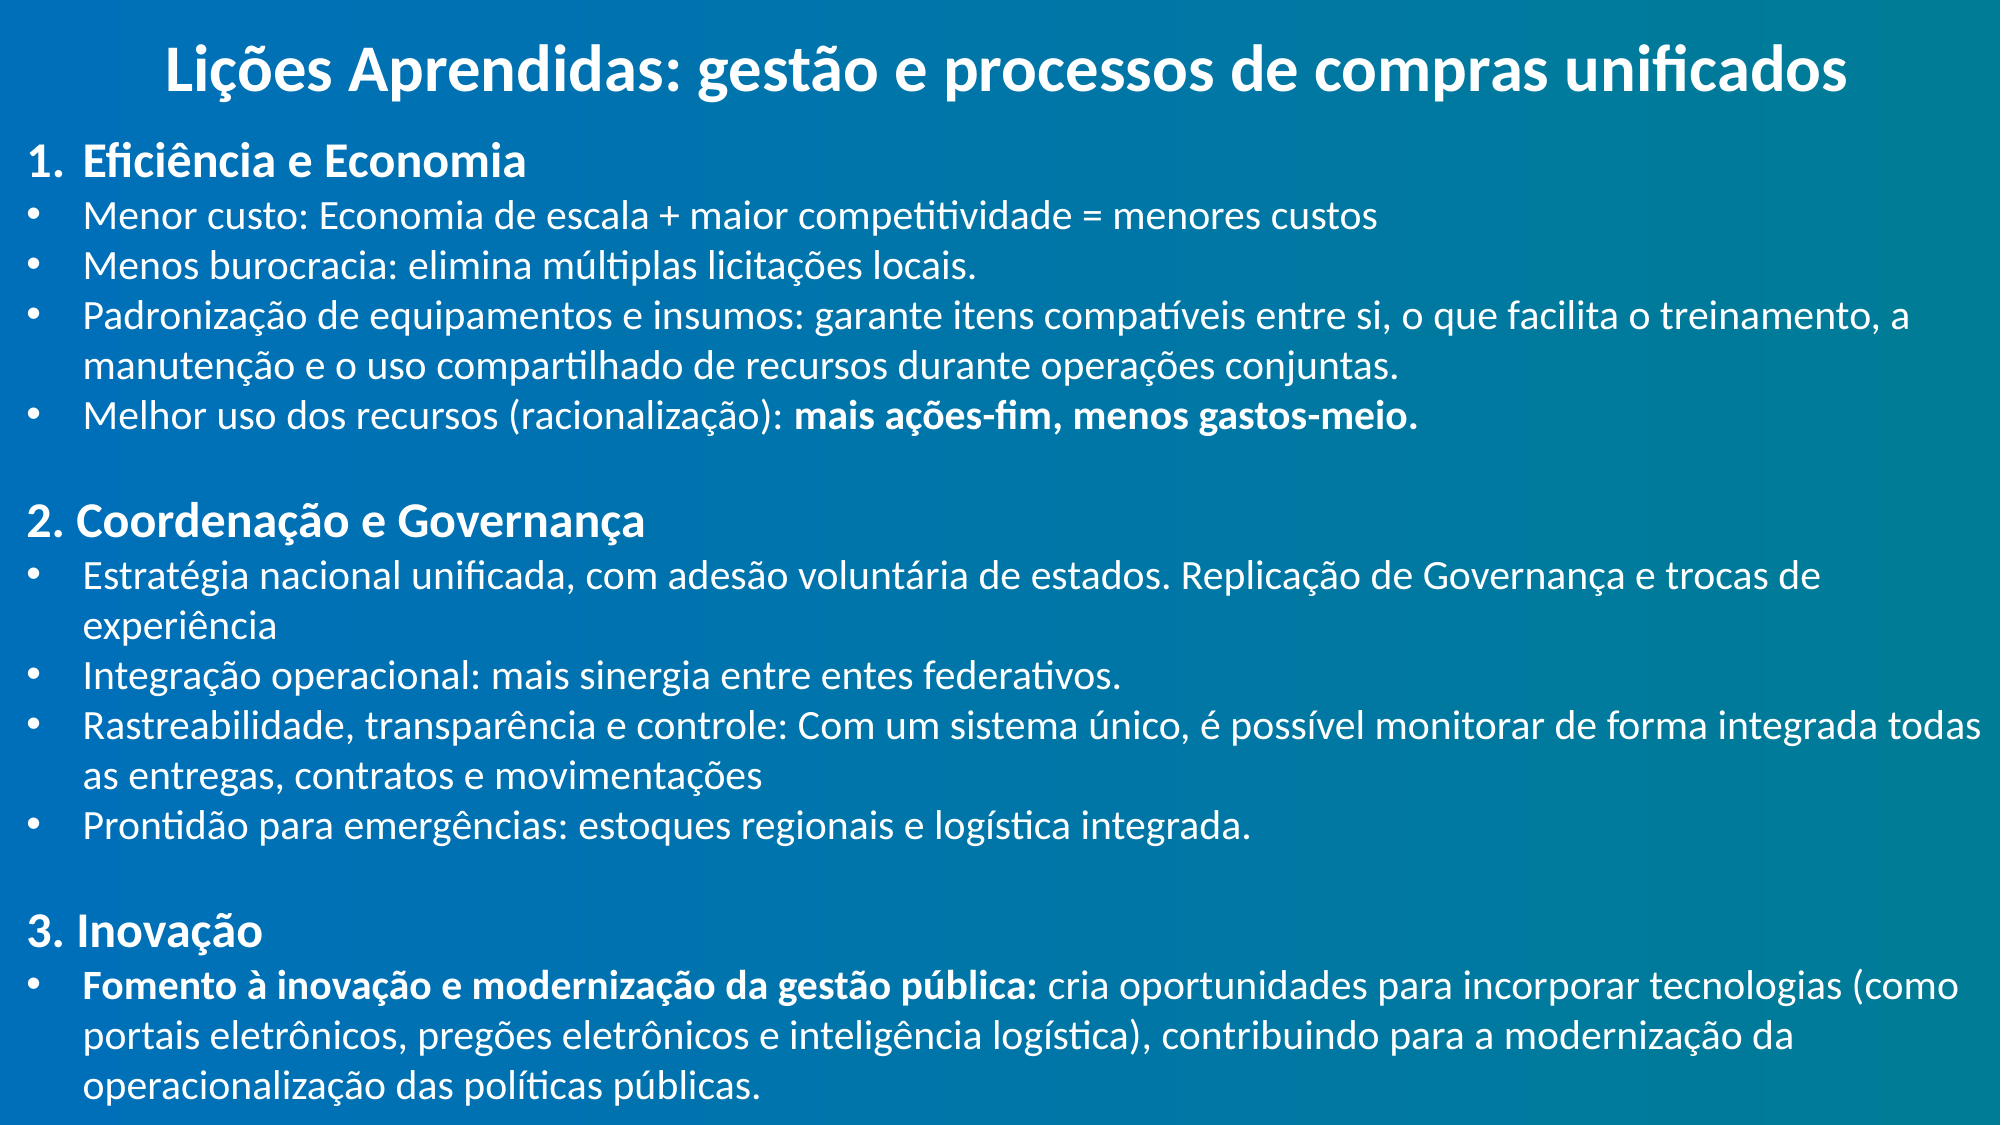

Lições Aprendidas: gestão e processos de compras unificados
Eficiência e Economia
Menor custo: Economia de escala + maior competitividade = menores custos
Menos burocracia: elimina múltiplas licitações locais.
Padronização de equipamentos e insumos: garante itens compatíveis entre si, o que facilita o treinamento, a manutenção e o uso compartilhado de recursos durante operações conjuntas.
Melhor uso dos recursos (racionalização): mais ações-fim, menos gastos-meio.

2. Coordenação e Governança
Estratégia nacional unificada, com adesão voluntária de estados. Replicação de Governança e trocas de experiência
Integração operacional: mais sinergia entre entes federativos.
Rastreabilidade, transparência e controle: Com um sistema único, é possível monitorar de forma integrada todas as entregas, contratos e movimentações
Prontidão para emergências: estoques regionais e logística integrada.

3. Inovação
Fomento à inovação e modernização da gestão pública: cria oportunidades para incorporar tecnologias (como portais eletrônicos, pregões eletrônicos e inteligência logística), contribuindo para a modernização da operacionalização das políticas públicas.